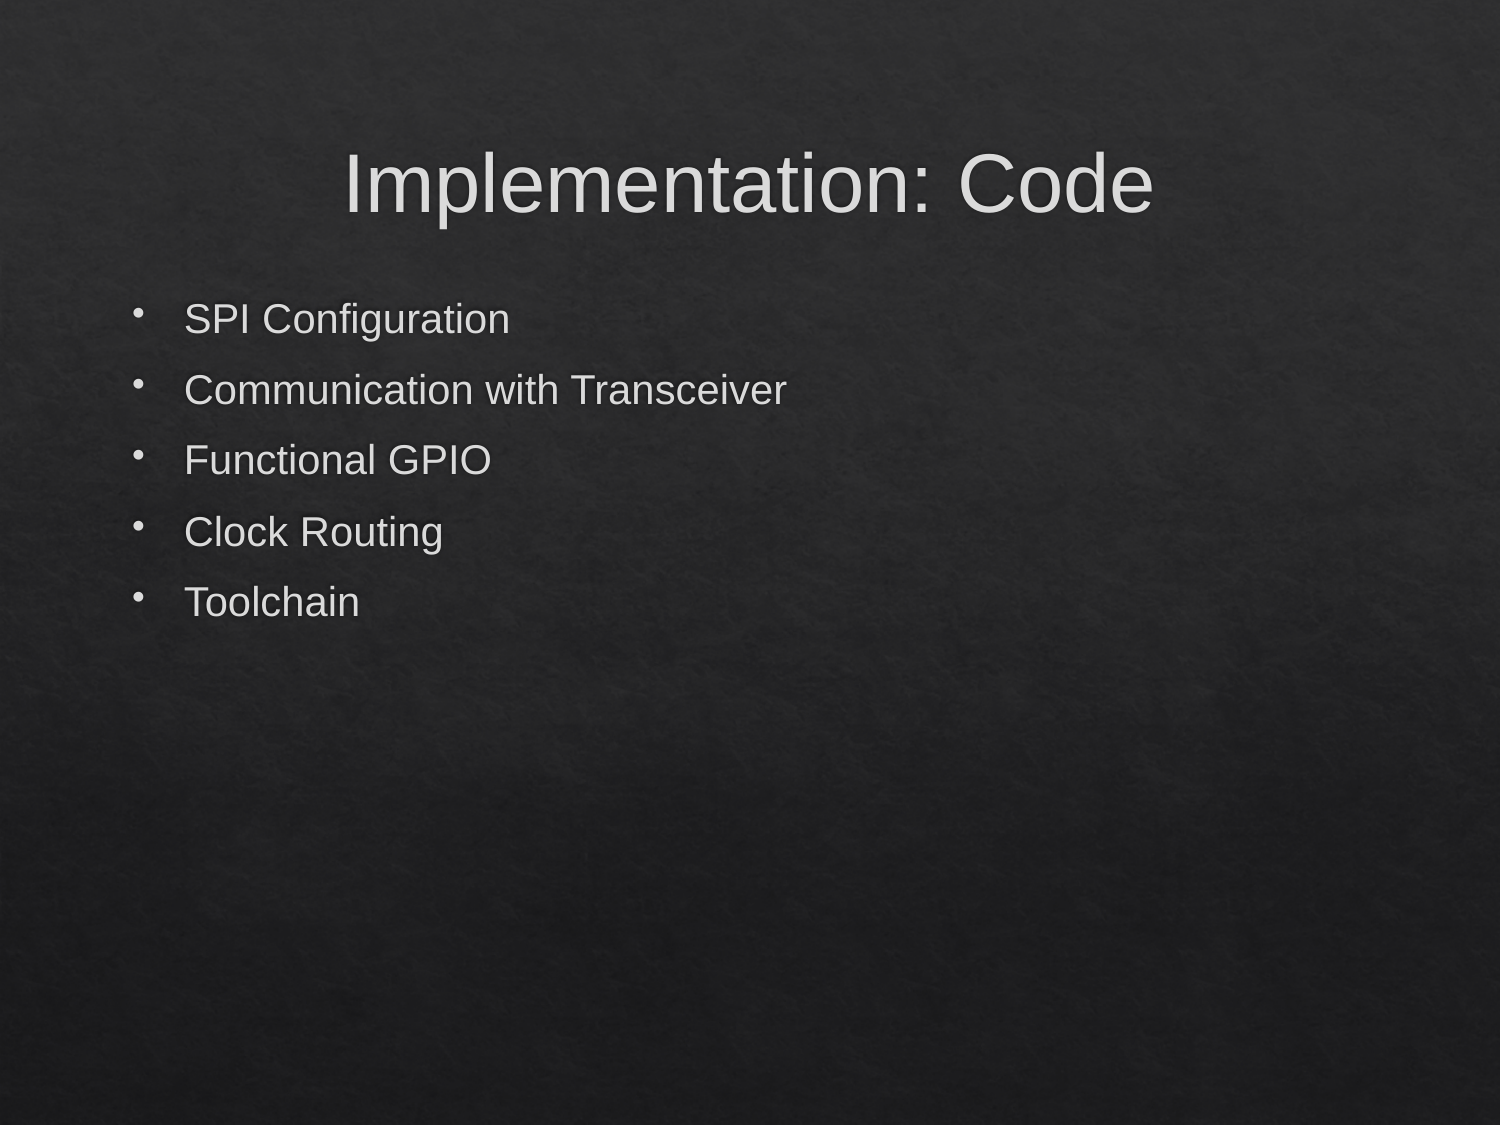

# Implementation: Code
SPI Configuration
Communication with Transceiver
Functional GPIO
Clock Routing
Toolchain